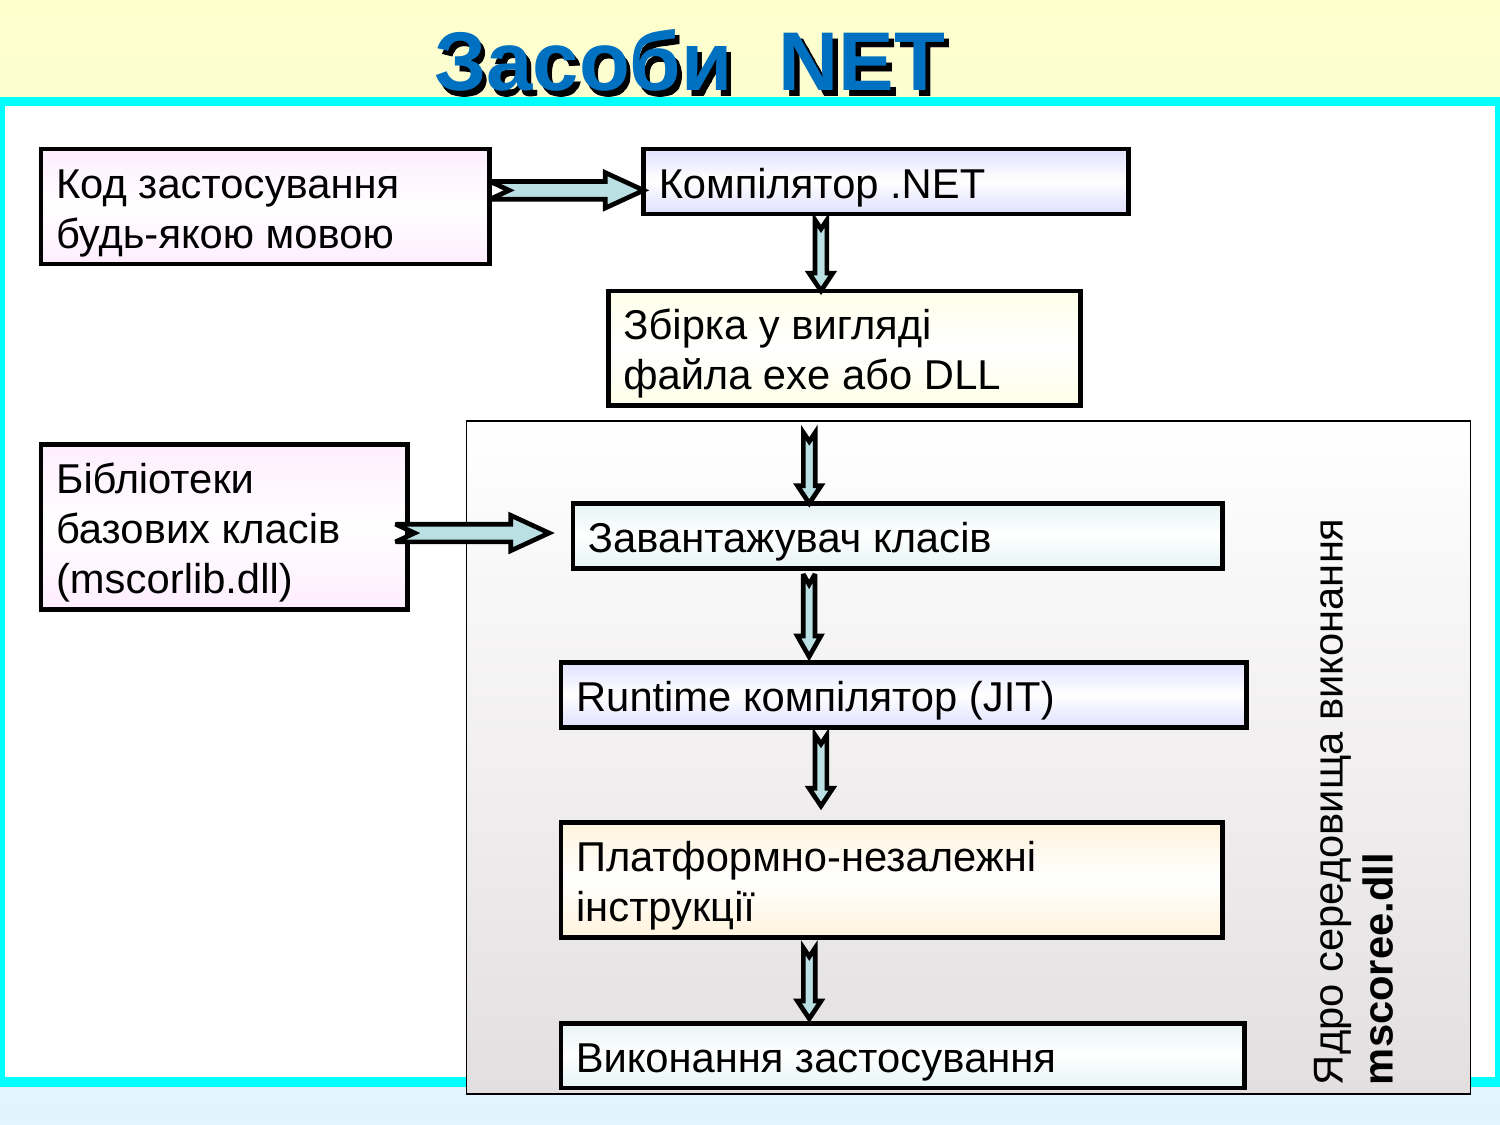

Засоби  NET
Код застосування будь-якою мовою
Компілятор .NET

Збірка у вигляді файла exe або DLL

Бібліотеки базових класів
(mscorlib.dll)

Завантажувач класів

Runtime компілятор (JIT)
Ядро середовища виконання
mscoree.dll

Платформно-незалежні інструкції

Виконання застосування